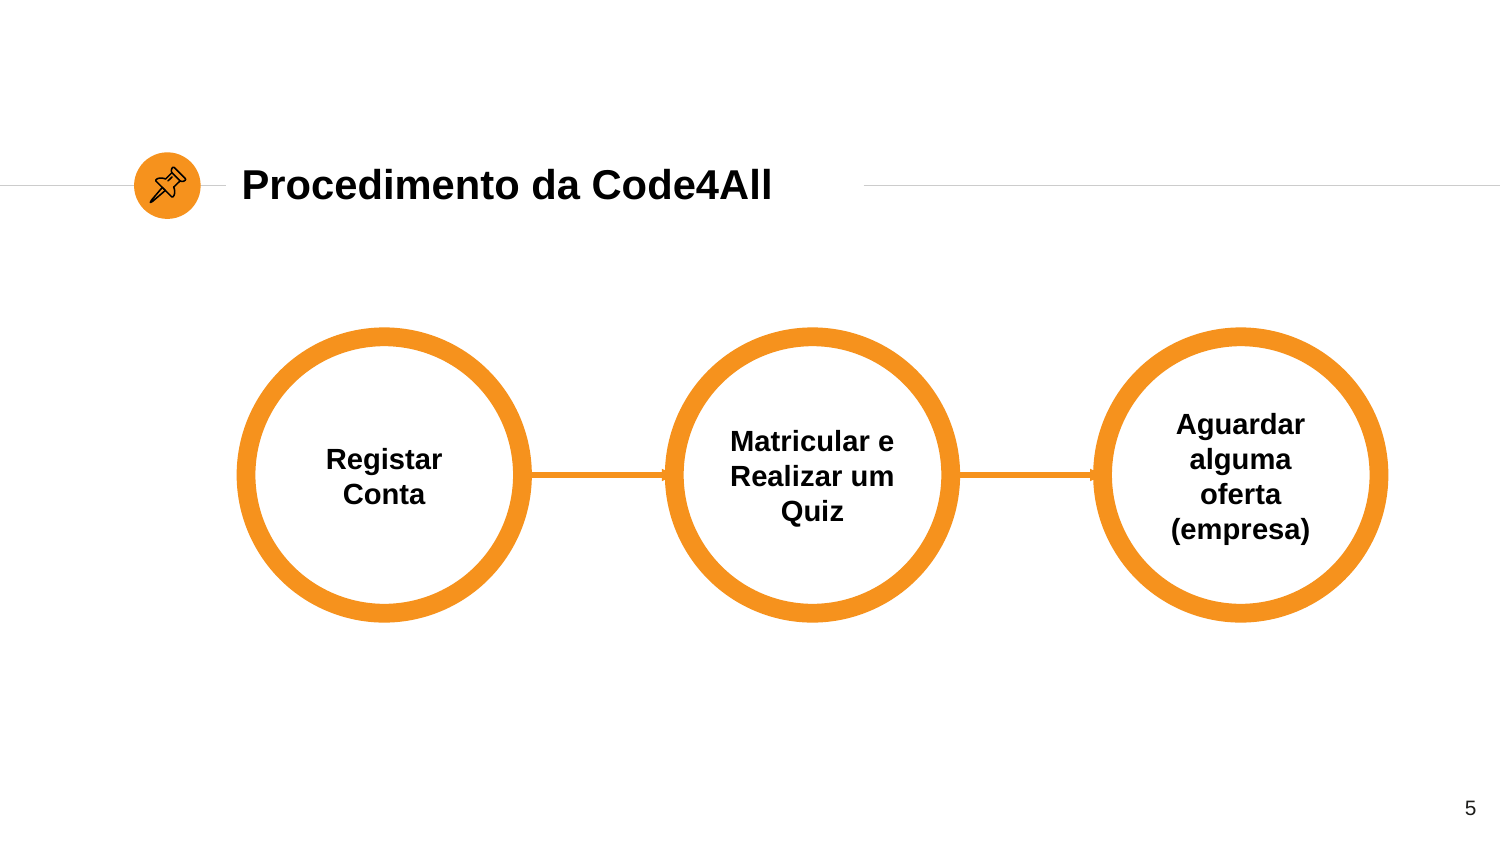

# Procedimento da Code4All

Registar
Conta
Matricular e Realizar um Quiz
Aguardar alguma oferta (empresa)
5